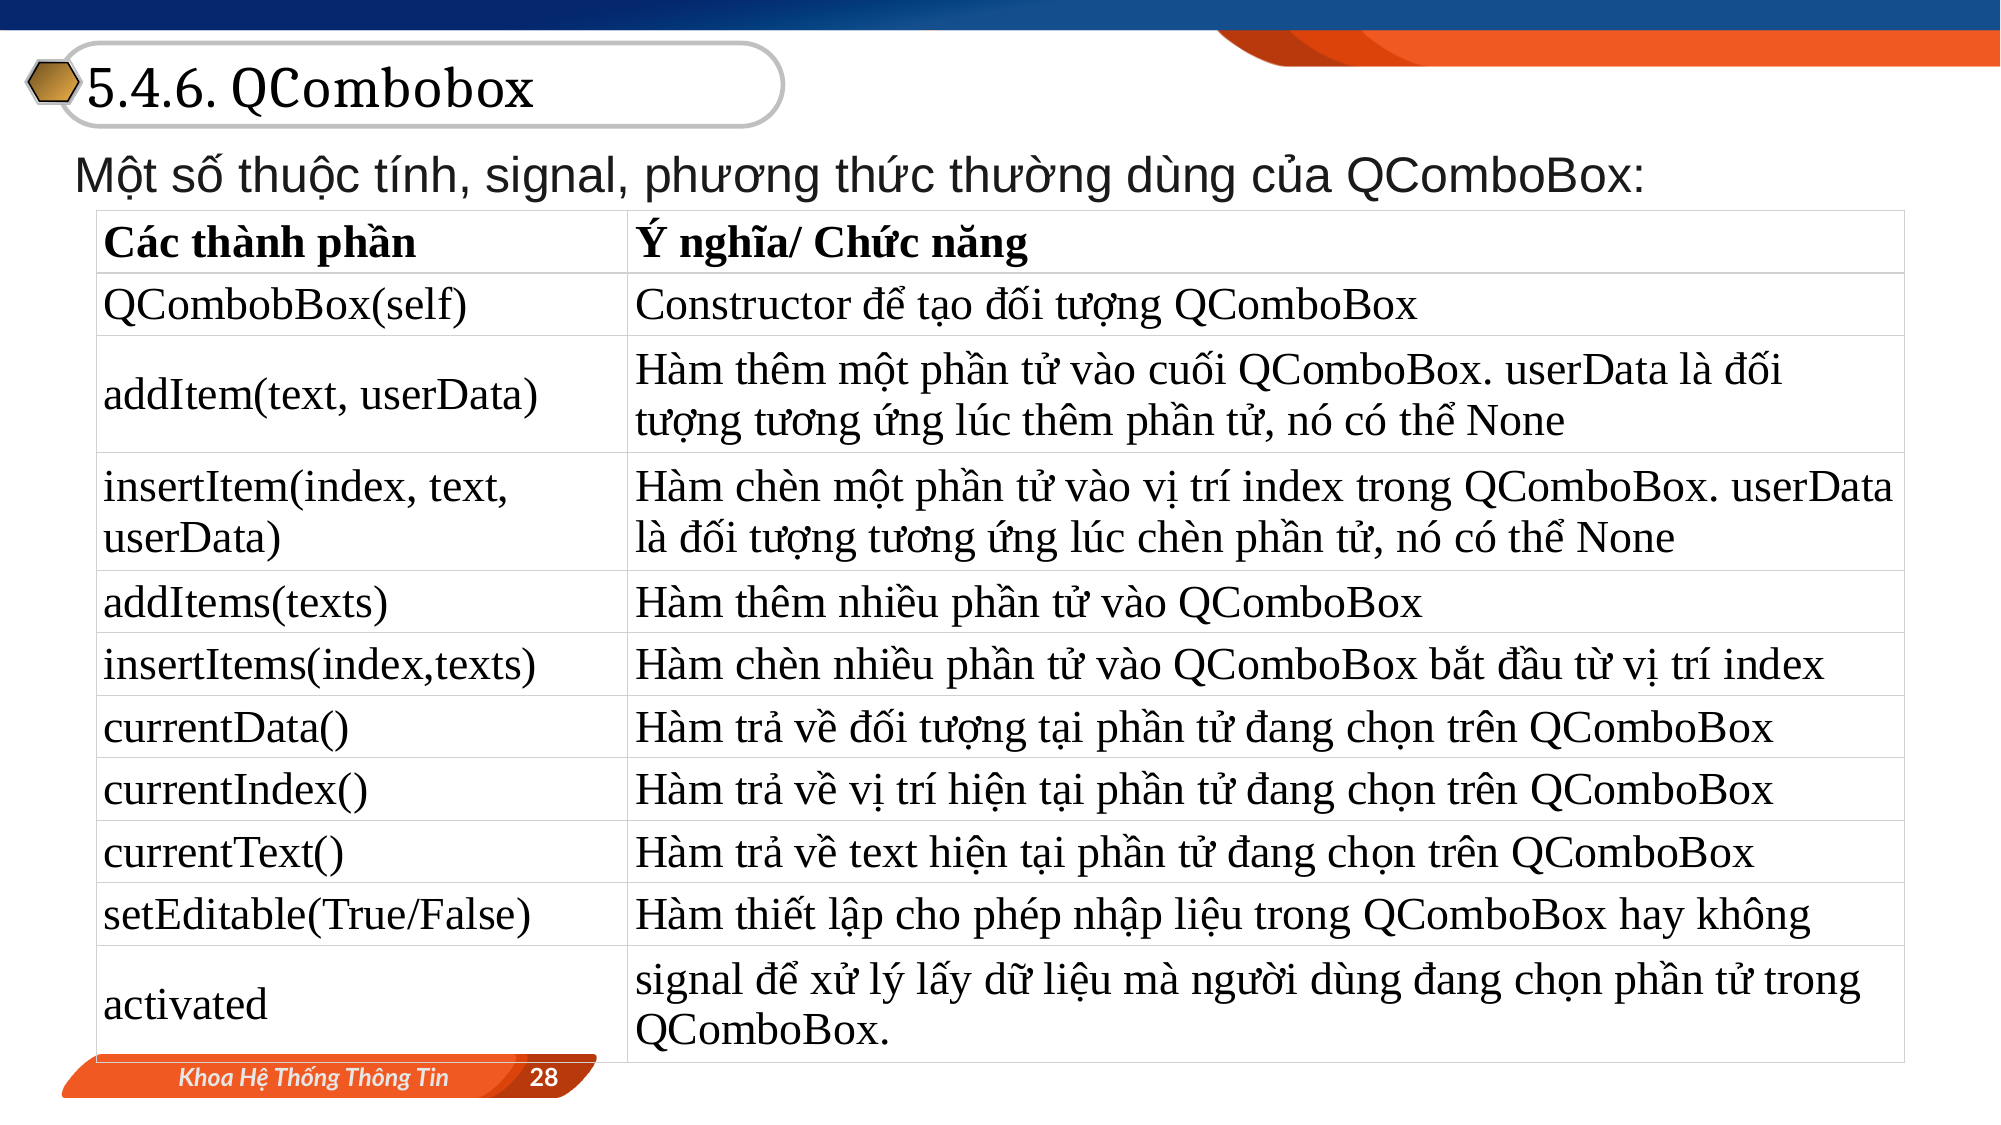

5.4.6. QCombobox

Một số thuộc tính, signal, phương thức thường dùng của QComboBox:
| Các thành phần | Ý nghĩa/ Chức năng |
| --- | --- |
| QCombobBox(self) | Constructor để tạo đối tượng QComboBox |
| addItem(text, userData) | Hàm thêm một phần tử vào cuối QComboBox. userData là đối tượng tương ứng lúc thêm phần tử, nó có thể None |
| insertItem(index, text, userData) | Hàm chèn một phần tử vào vị trí index trong QComboBox. userData là đối tượng tương ứng lúc chèn phần tử, nó có thể None |
| addItems(texts) | Hàm thêm nhiều phần tử vào QComboBox |
| insertItems(index,texts) | Hàm chèn nhiều phần tử vào QComboBox bắt đầu từ vị trí index |
| currentData() | Hàm trả về đối tượng tại phần tử đang chọn trên QComboBox |
| currentIndex() | Hàm trả về vị trí hiện tại phần tử đang chọn trên QComboBox |
| currentText() | Hàm trả về text hiện tại phần tử đang chọn trên QComboBox |
| setEditable(True/False) | Hàm thiết lập cho phép nhập liệu trong QComboBox hay không |
| activated | signal để xử lý lấy dữ liệu mà người dùng đang chọn phần tử trong QComboBox. |
28
Khoa Hệ Thống Thông Tin